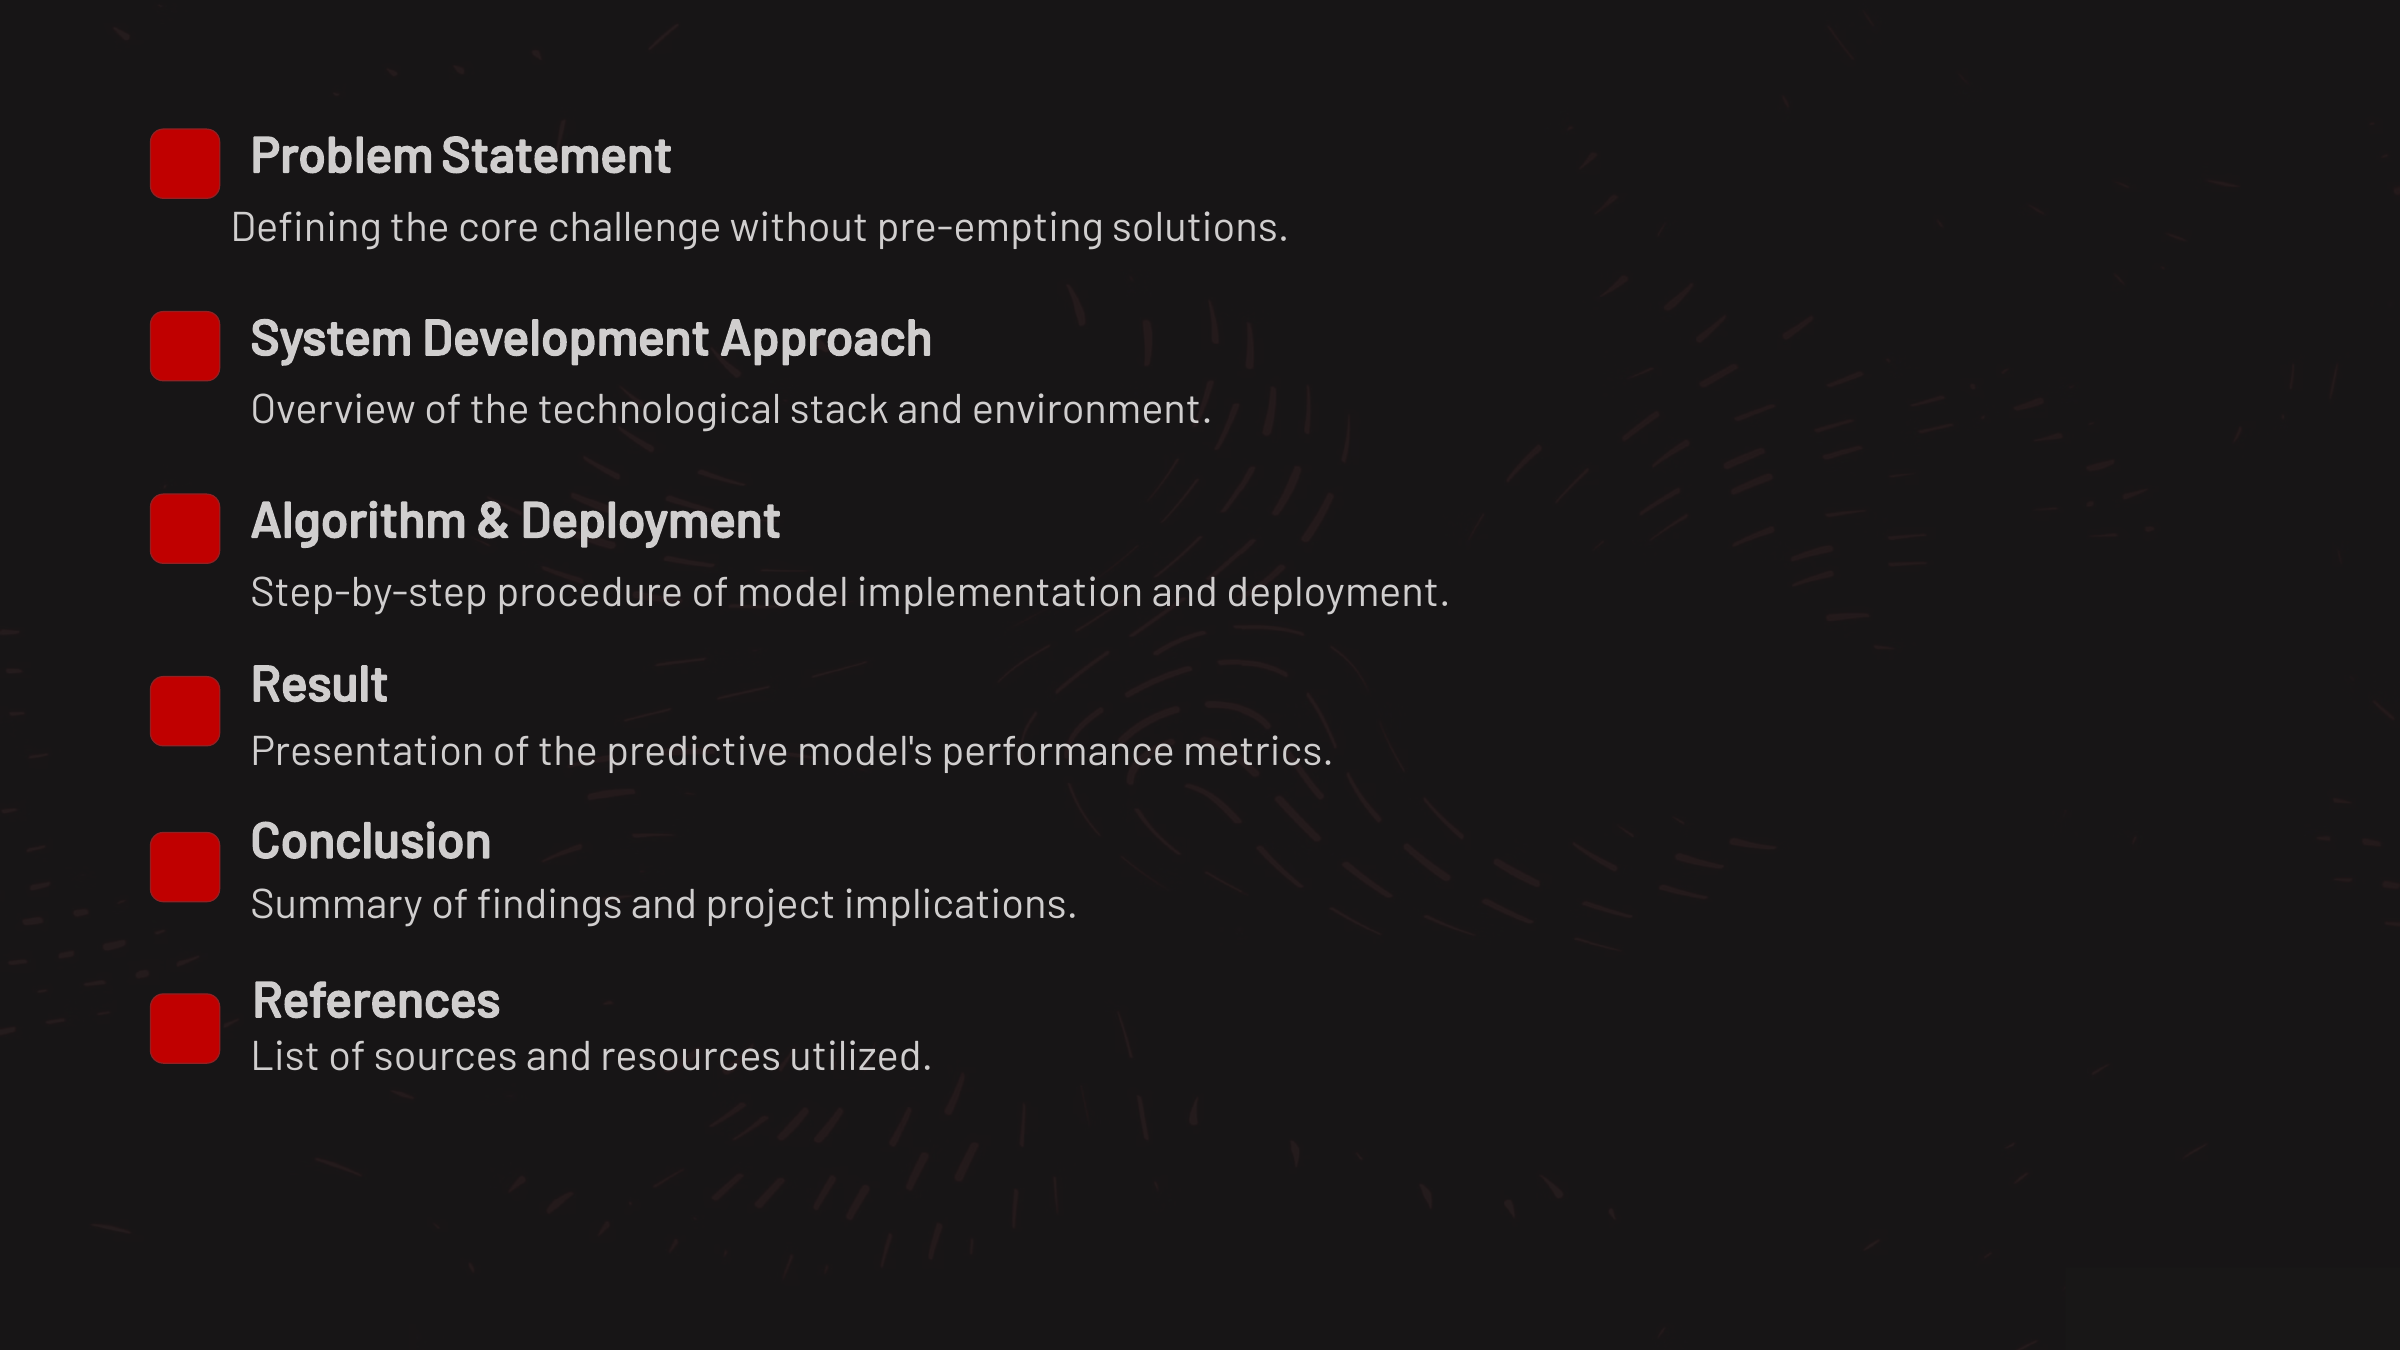

Problem Statement
Defining the core challenge without pre-empting solutions.

System Development Approach
Overview of the technological stack and environment.

Algorithm & Deployment
Step-by-step procedure of model implementation and deployment.
Result

Presentation of the predictive model's performance metrics.
Conclusion

Summary of findings and project implications.
References

List of sources and resources utilized.